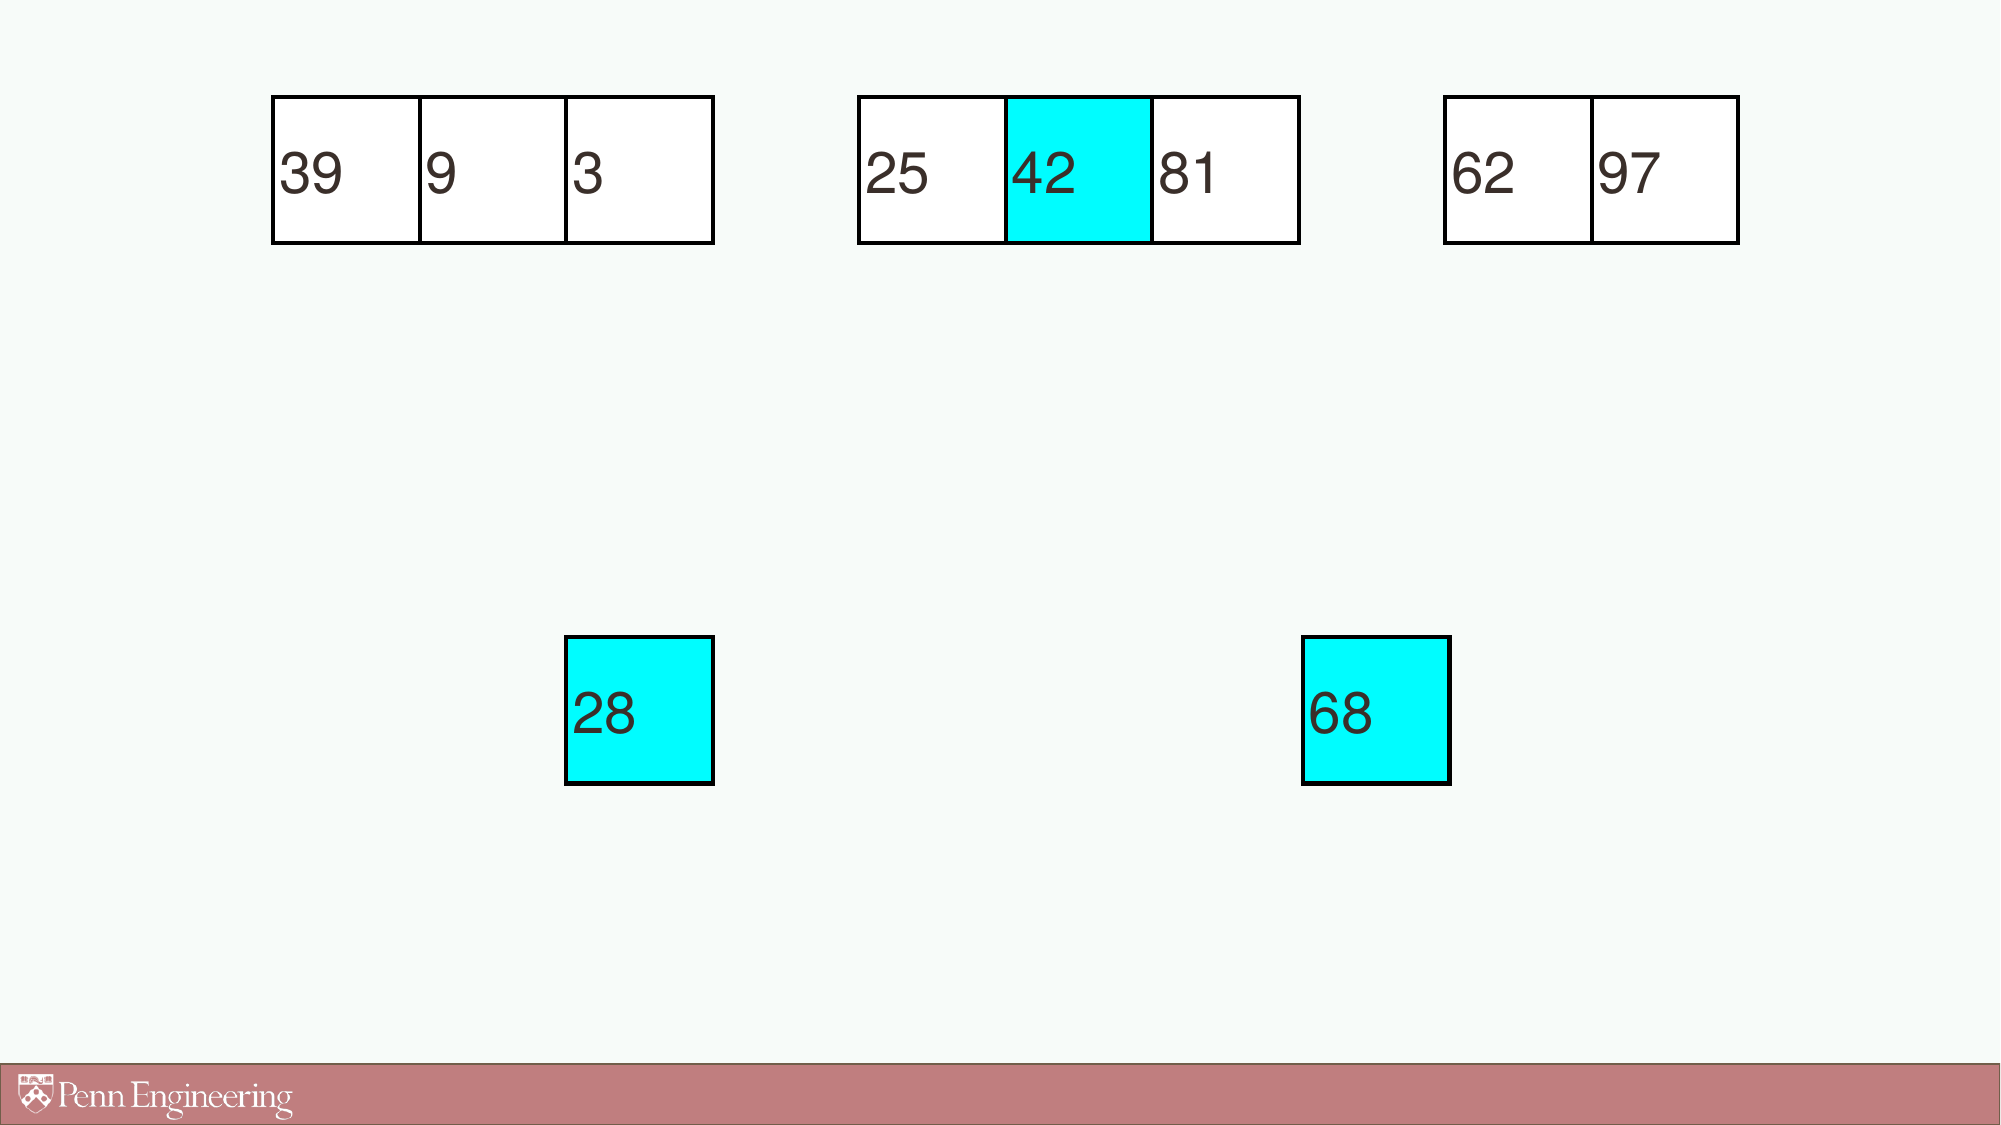

39
9
3
25
42
81
62
97
28
68